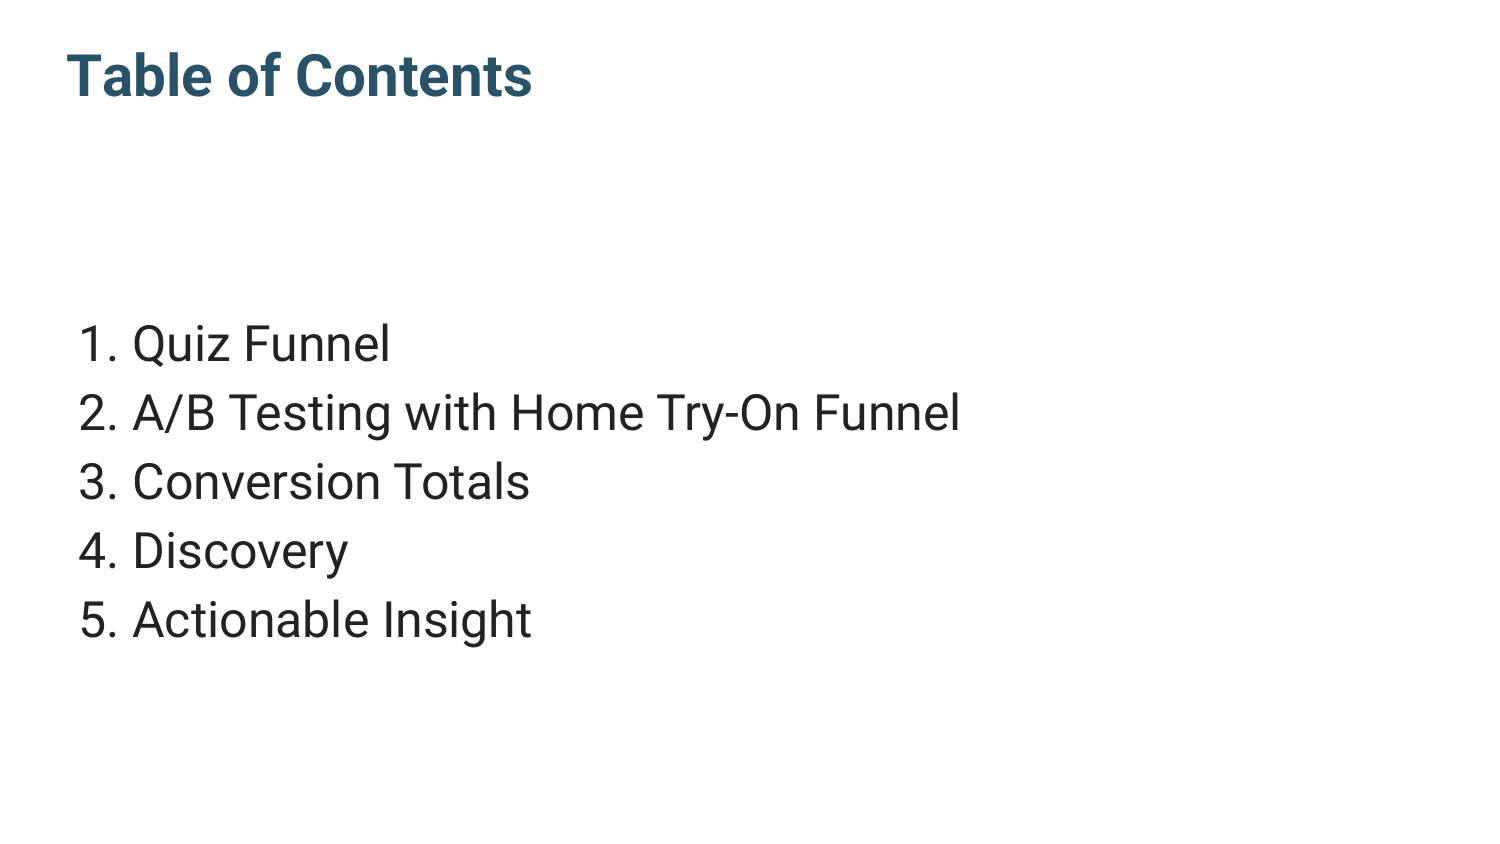

# Table of Contents
1. Quiz Funnel
2. A/B Testing with Home Try-On Funnel
3. Conversion Totals
4. Discovery
5. Actionable Insight